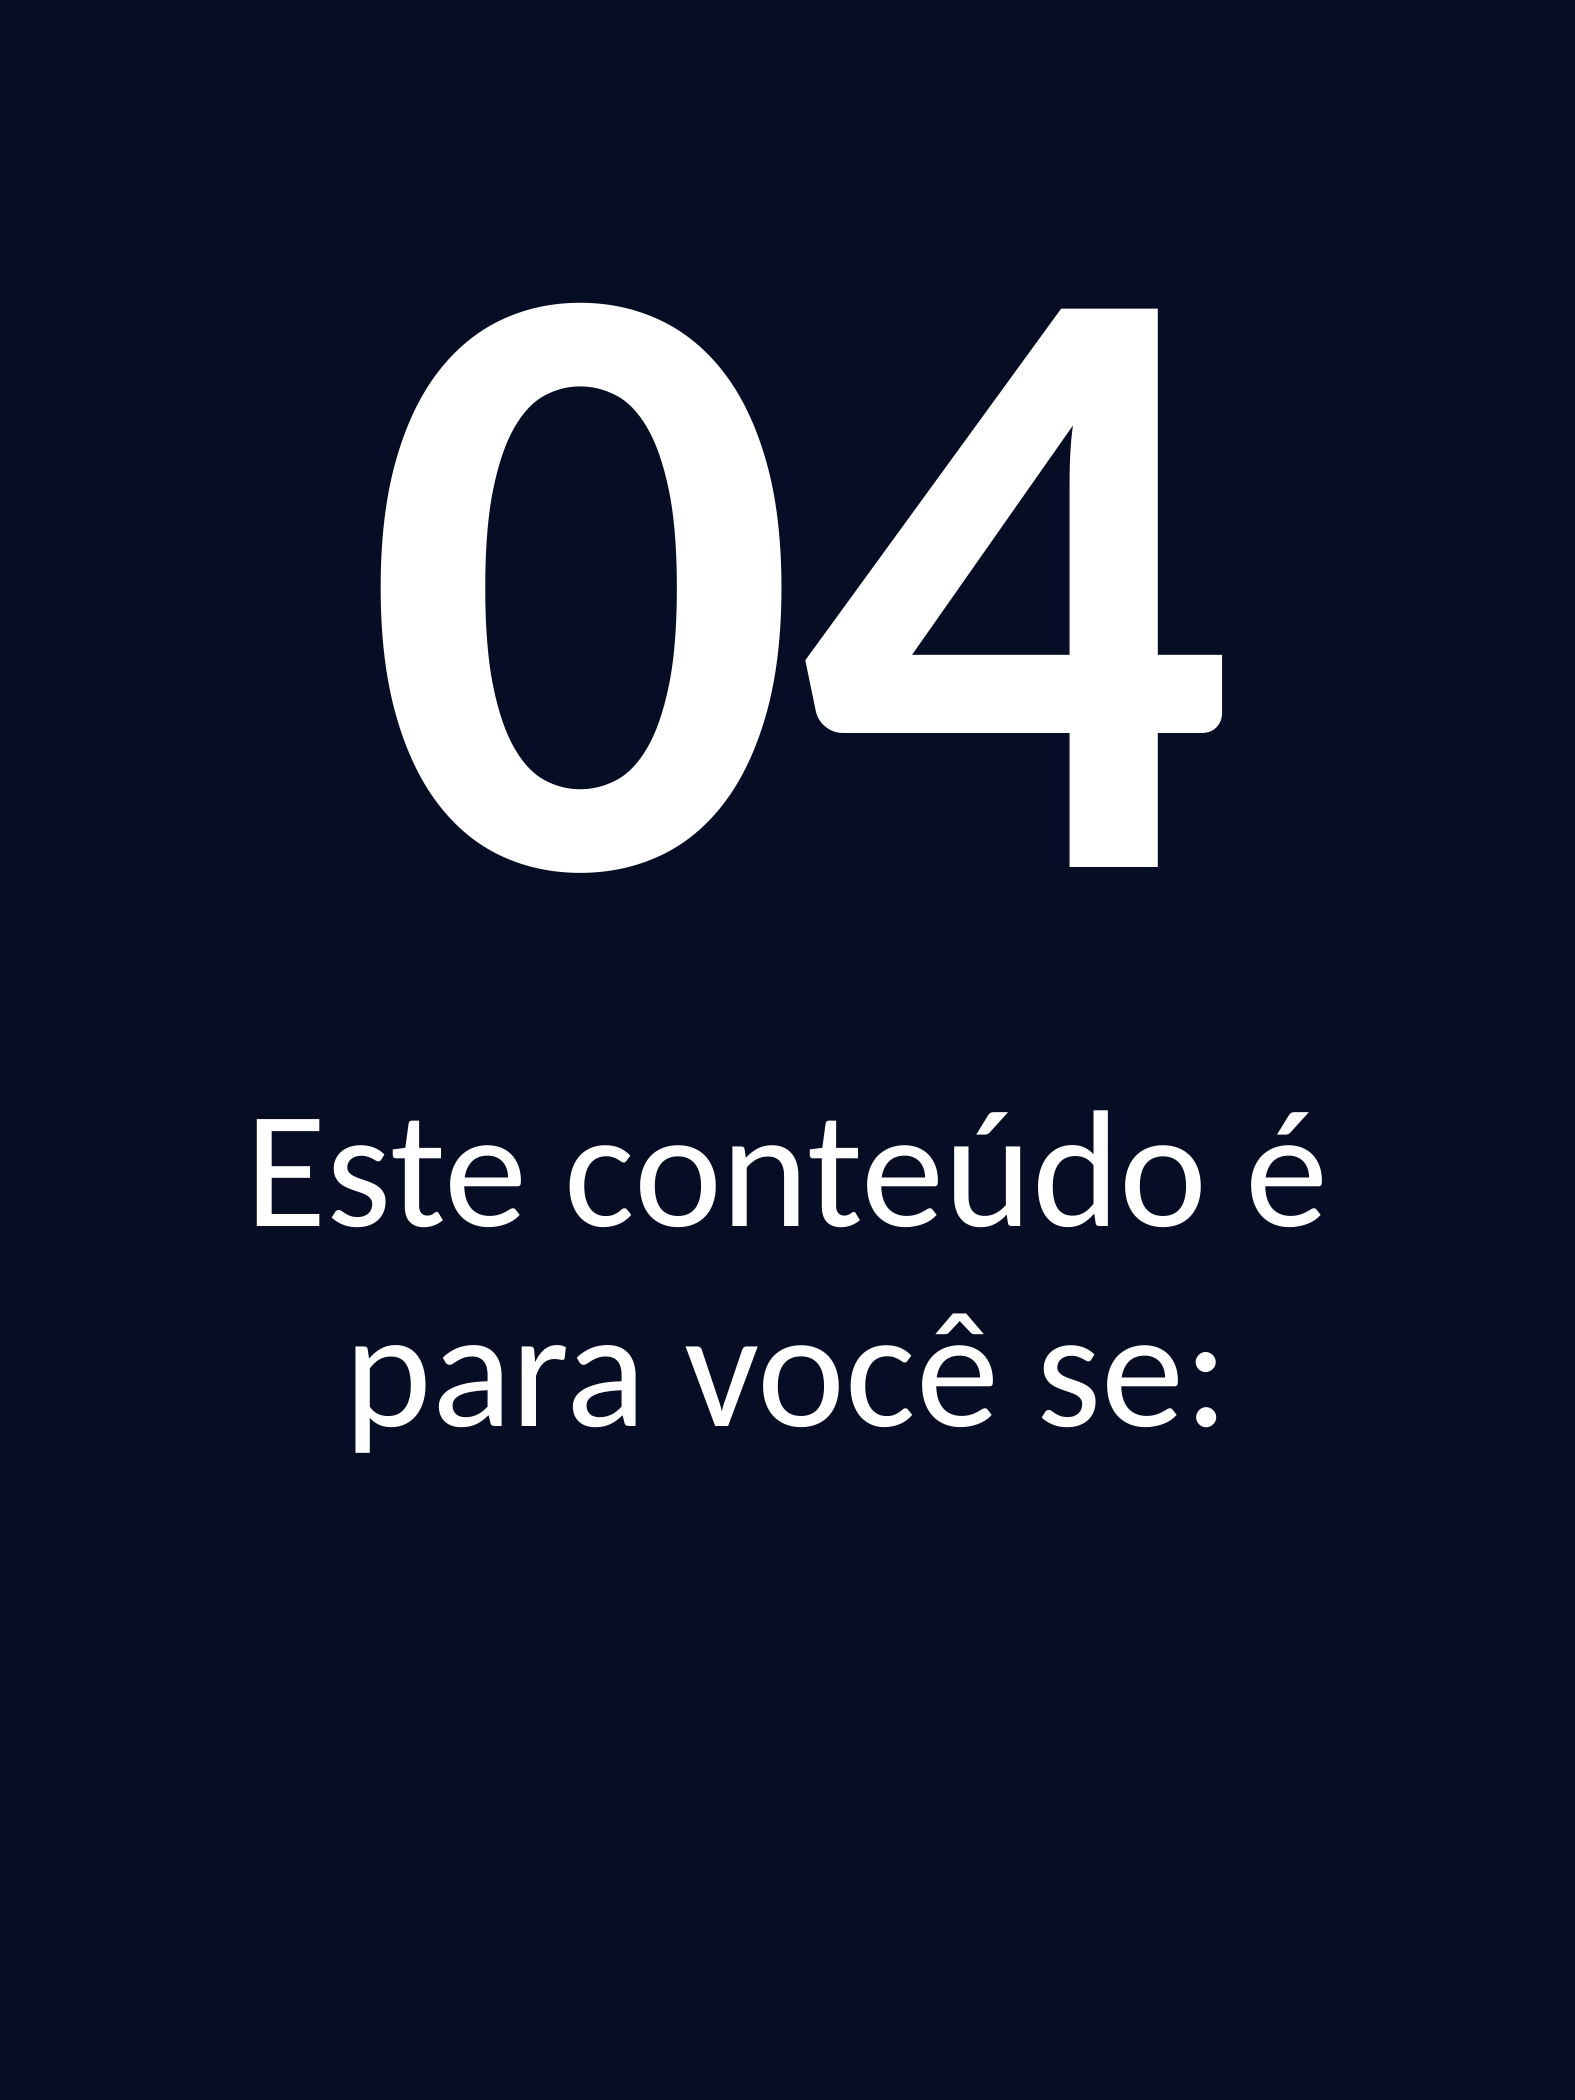

04

Este conteúdo é para você se: